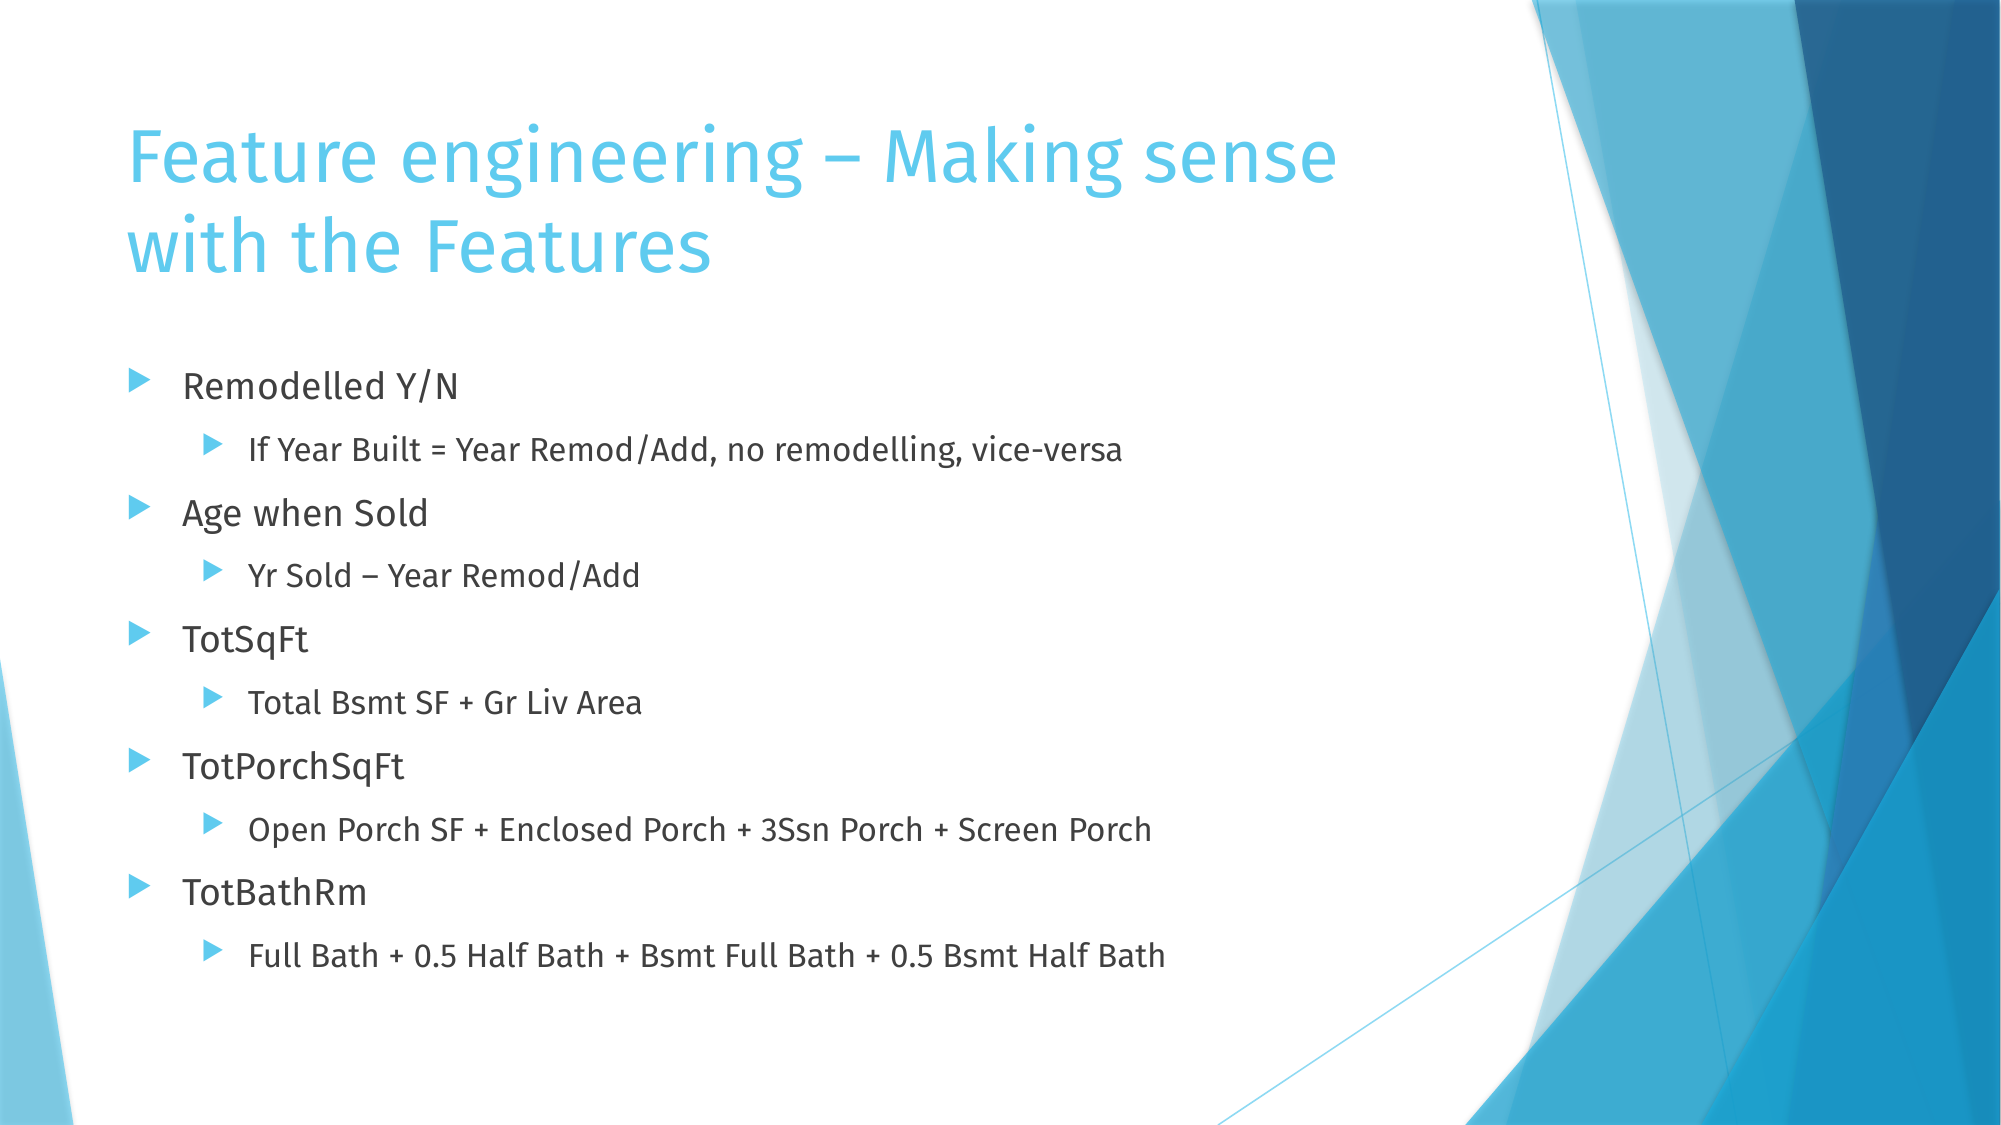

# Feature engineering – Making sense with the Features
Remodelled Y/N
If Year Built = Year Remod/Add, no remodelling, vice-versa
Age when Sold
Yr Sold – Year Remod/Add
TotSqFt
Total Bsmt SF + Gr Liv Area
TotPorchSqFt
Open Porch SF + Enclosed Porch + 3Ssn Porch + Screen Porch
TotBathRm
Full Bath + 0.5 Half Bath + Bsmt Full Bath + 0.5 Bsmt Half Bath